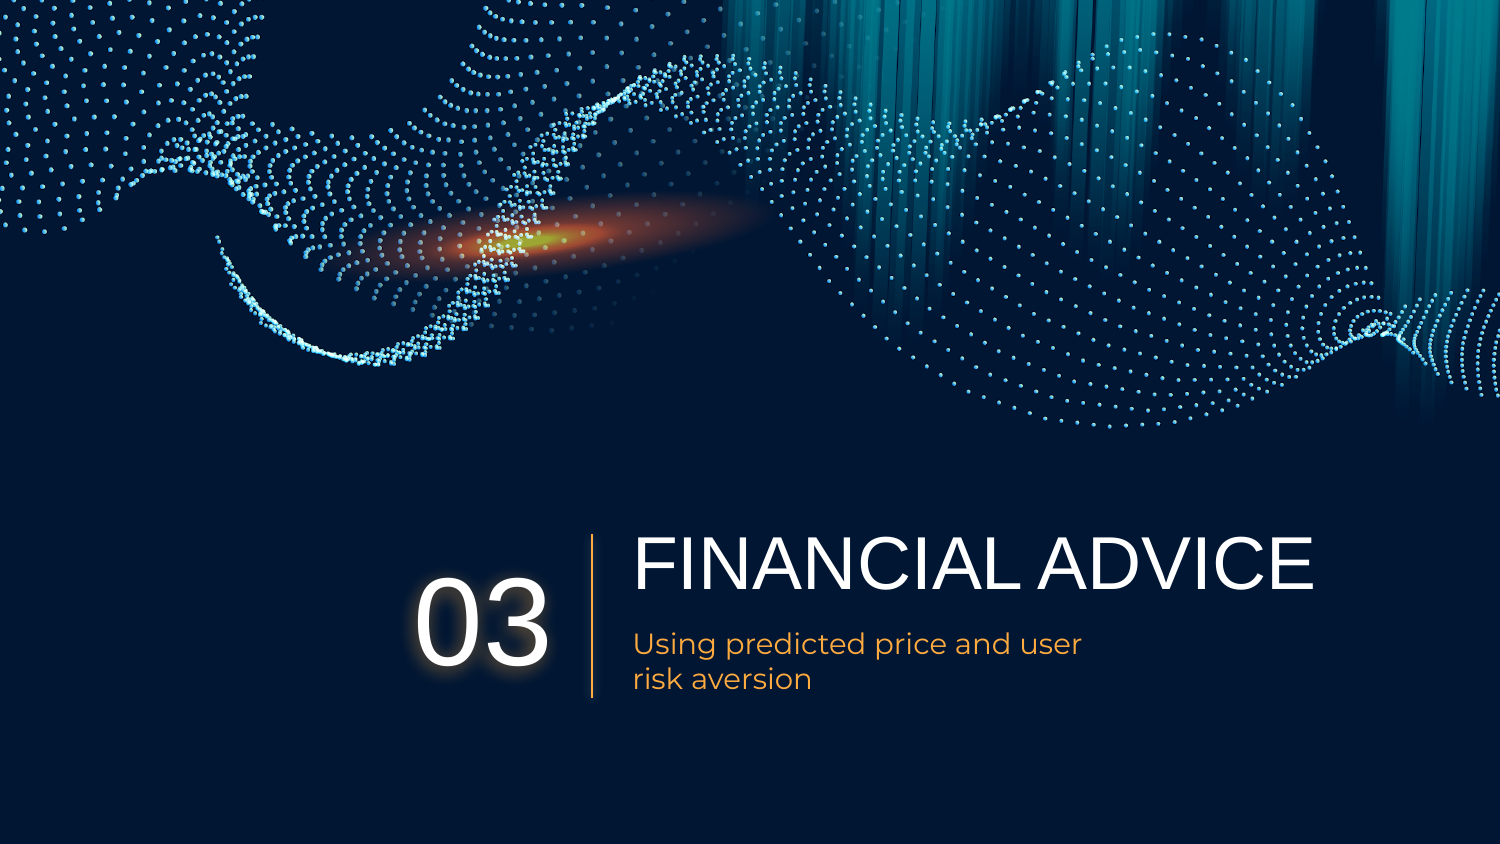

# FINANCIAL ADVICE
03
Using predicted price and user risk aversion